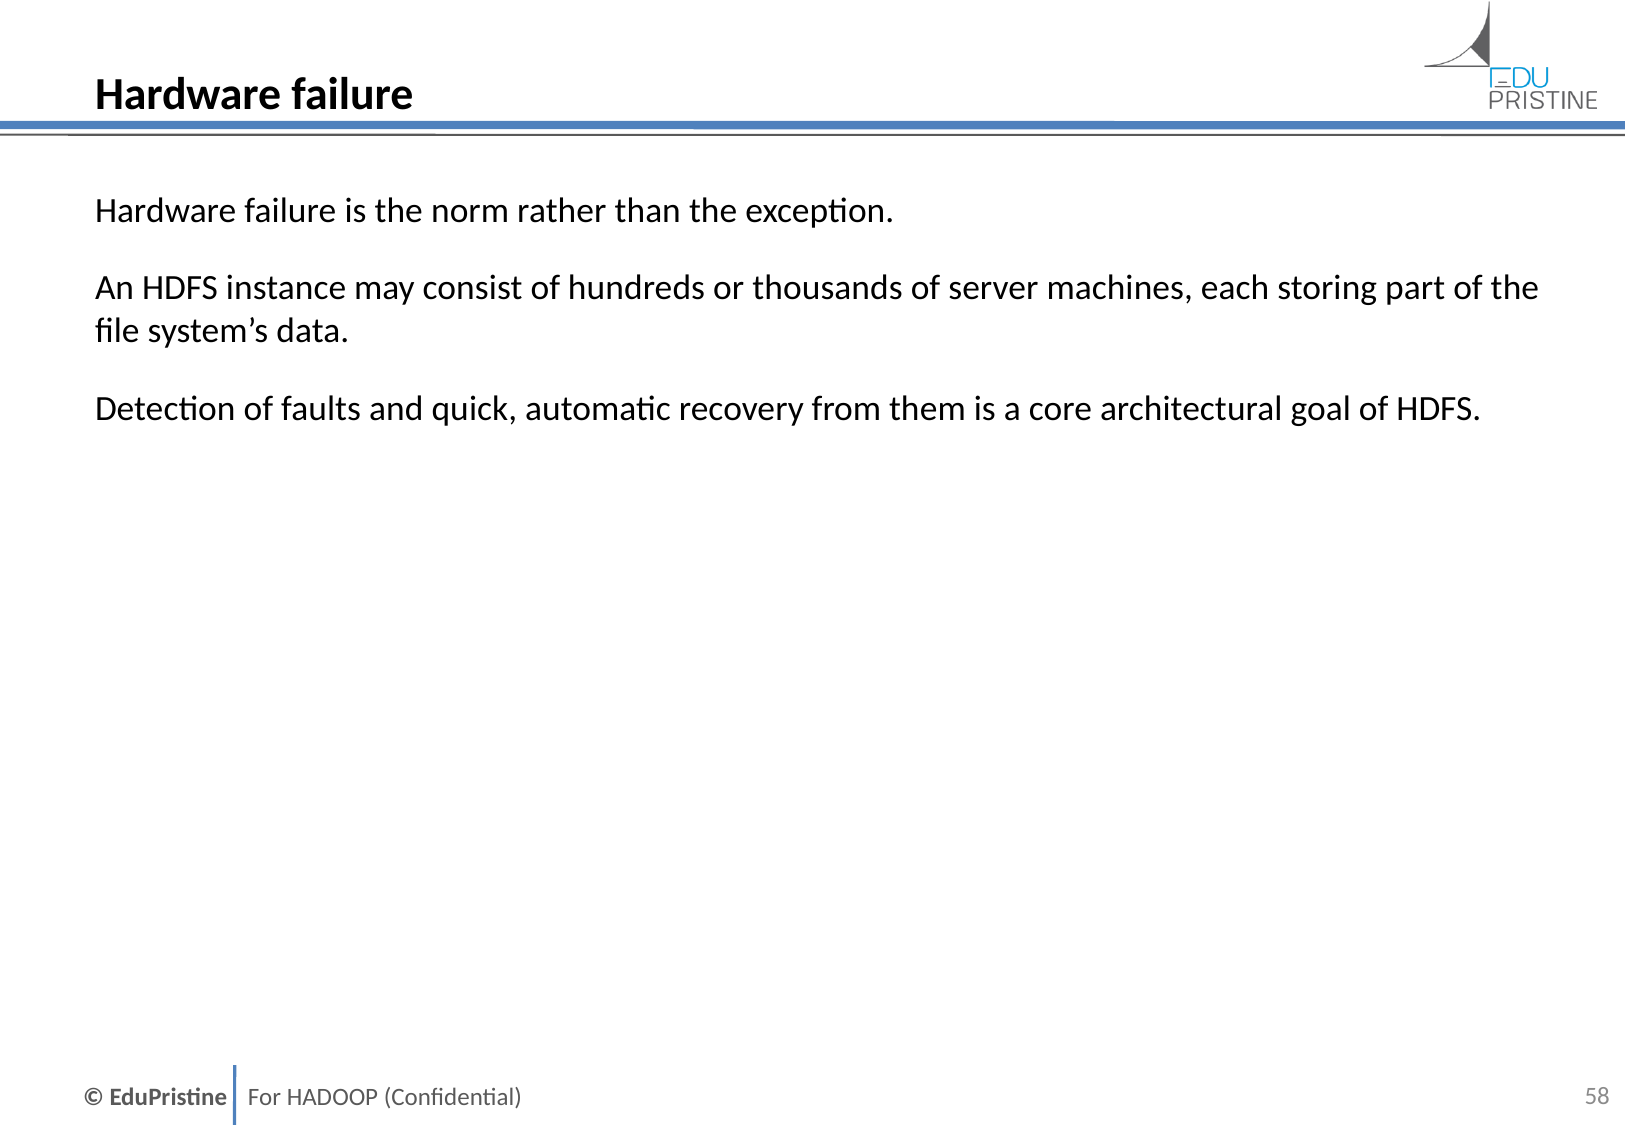

# Hardware failure
Hardware failure is the norm rather than the exception.
An HDFS instance may consist of hundreds or thousands of server machines, each storing part of the file system’s data.
Detection of faults and quick, automatic recovery from them is a core architectural goal of HDFS.
58